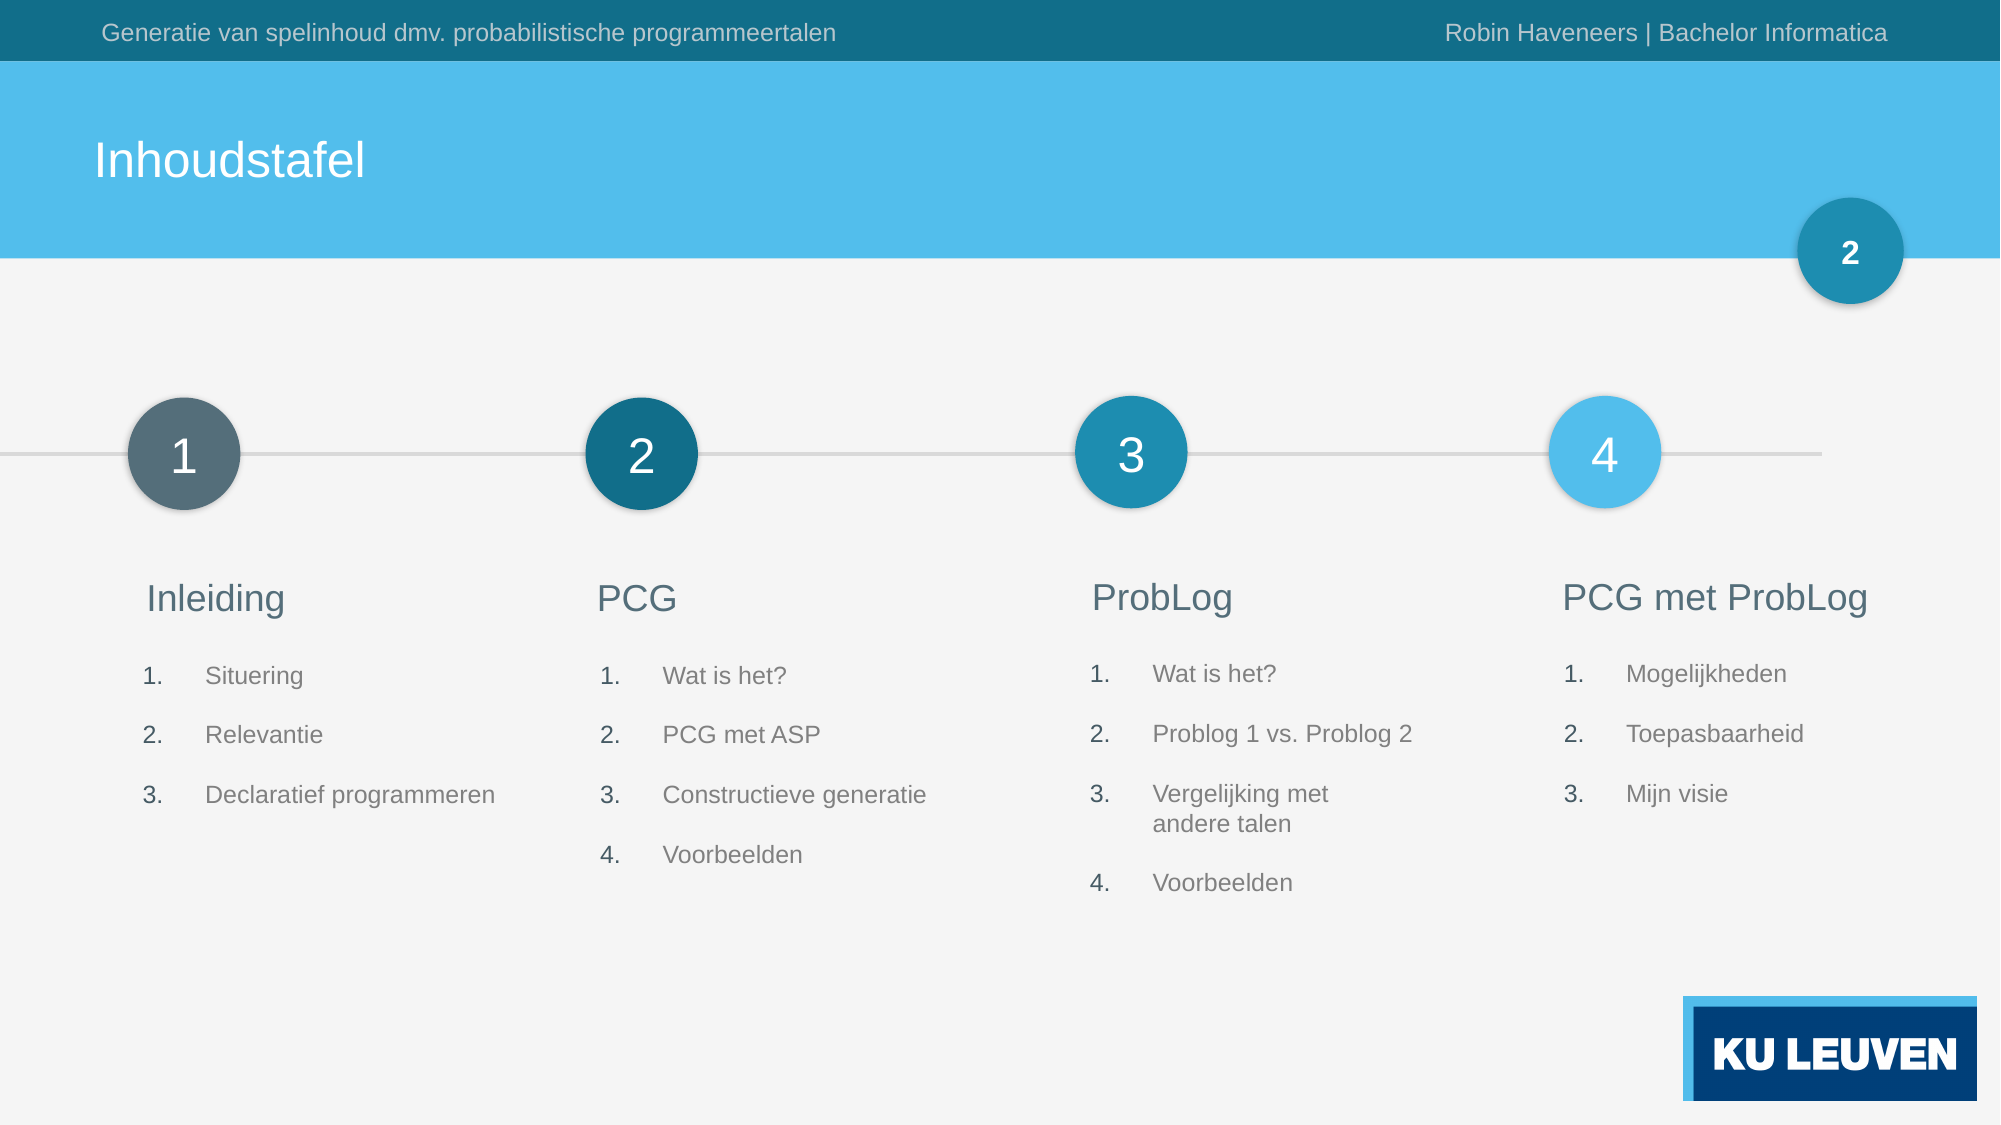

# Inhoudstafel
2
3
ProbLog
Wat is het?

Problog 1 vs. Problog 2

Vergelijking met
andere talen

Voorbeelden
4
PCG met ProbLog
Mogelijkheden

Toepasbaarheid

Mijn visie

1
Inleiding
Situering

Relevantie

Declaratief programmeren
2
PCG
Wat is het?

PCG met ASP

Constructieve generatie

Voorbeelden